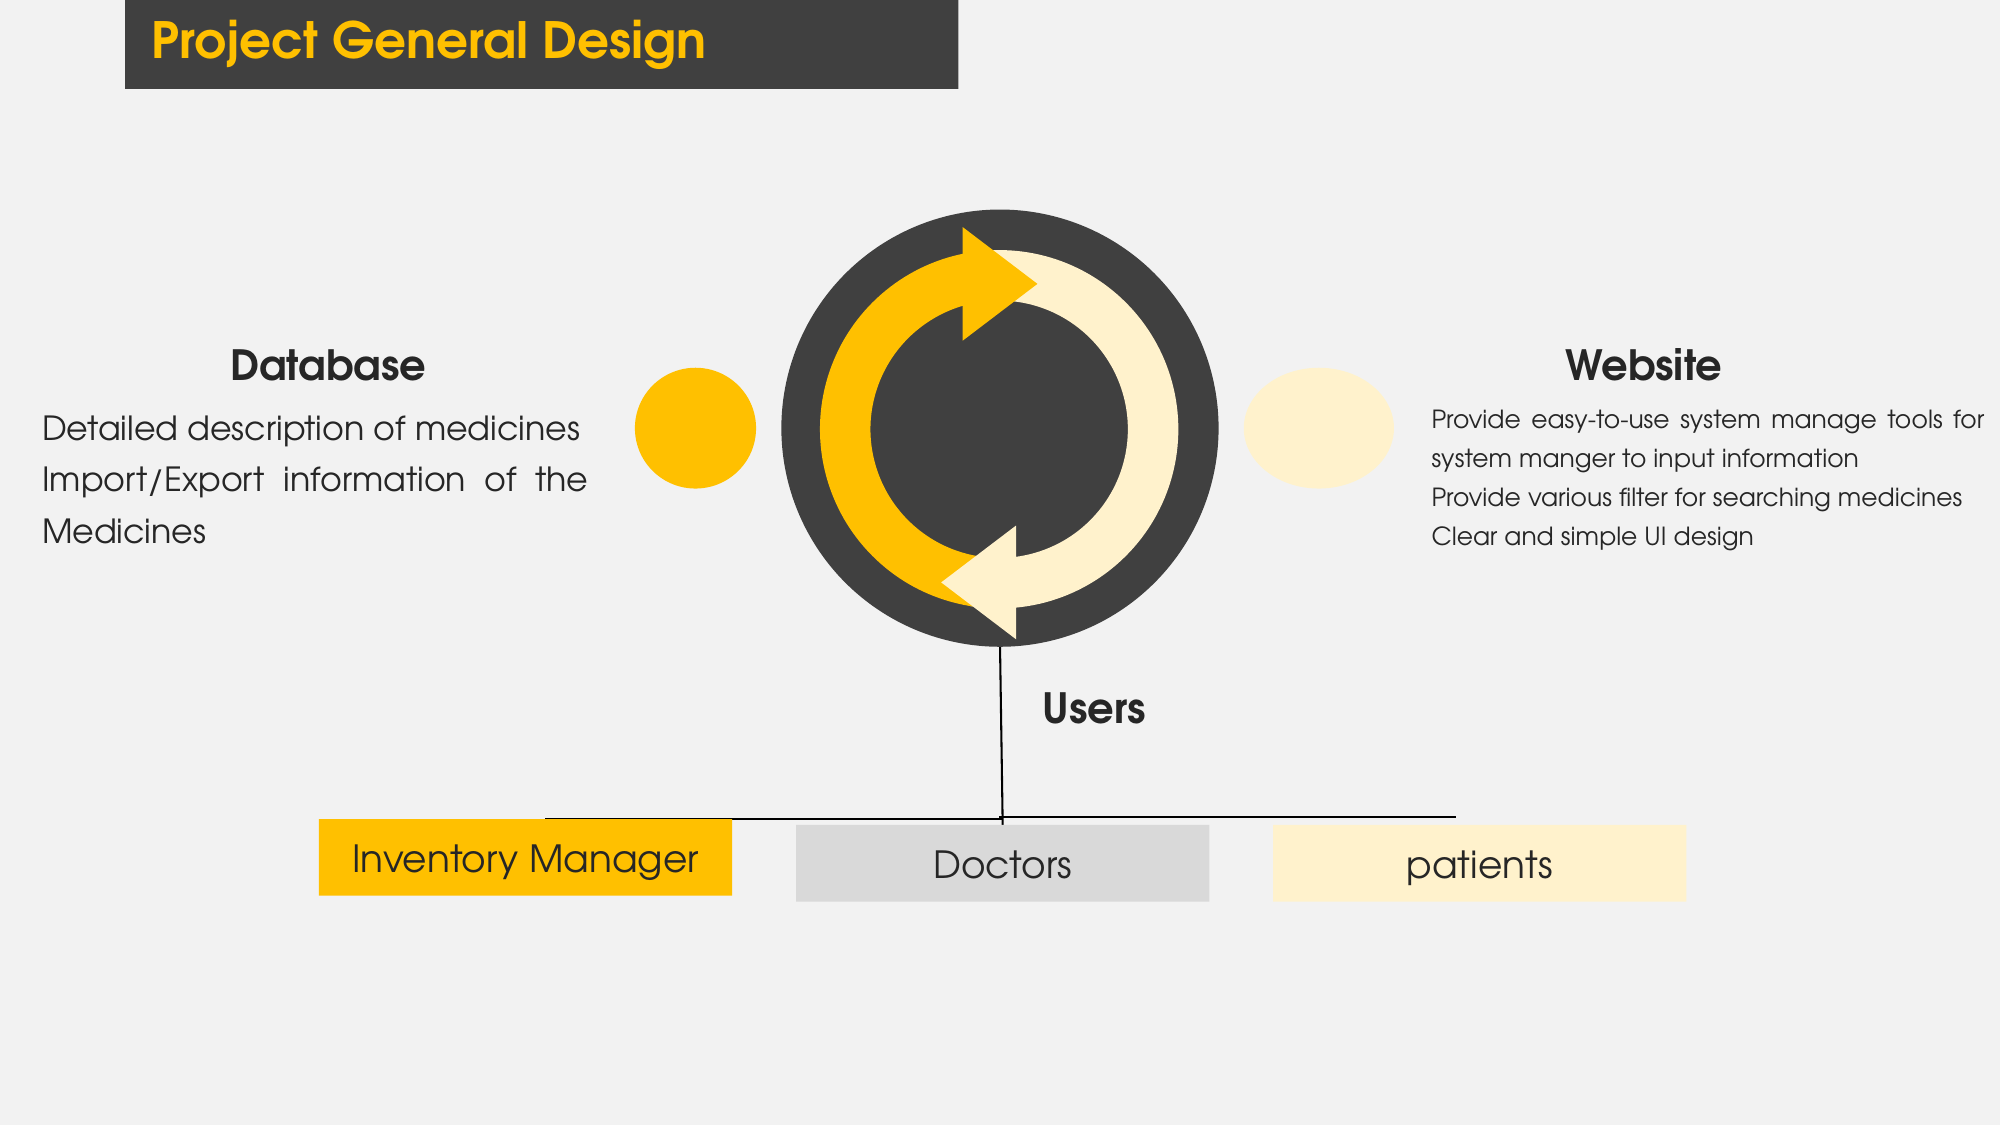

Project General Design

Database
Detailed description of medicines
Import/Export information of the Medicines

Website

Provide easy-to-use system manage tools for system manger to input information
Provide various filter for searching medicines
Clear and simple UI design

Users
Inventory Manager
Doctors
patients